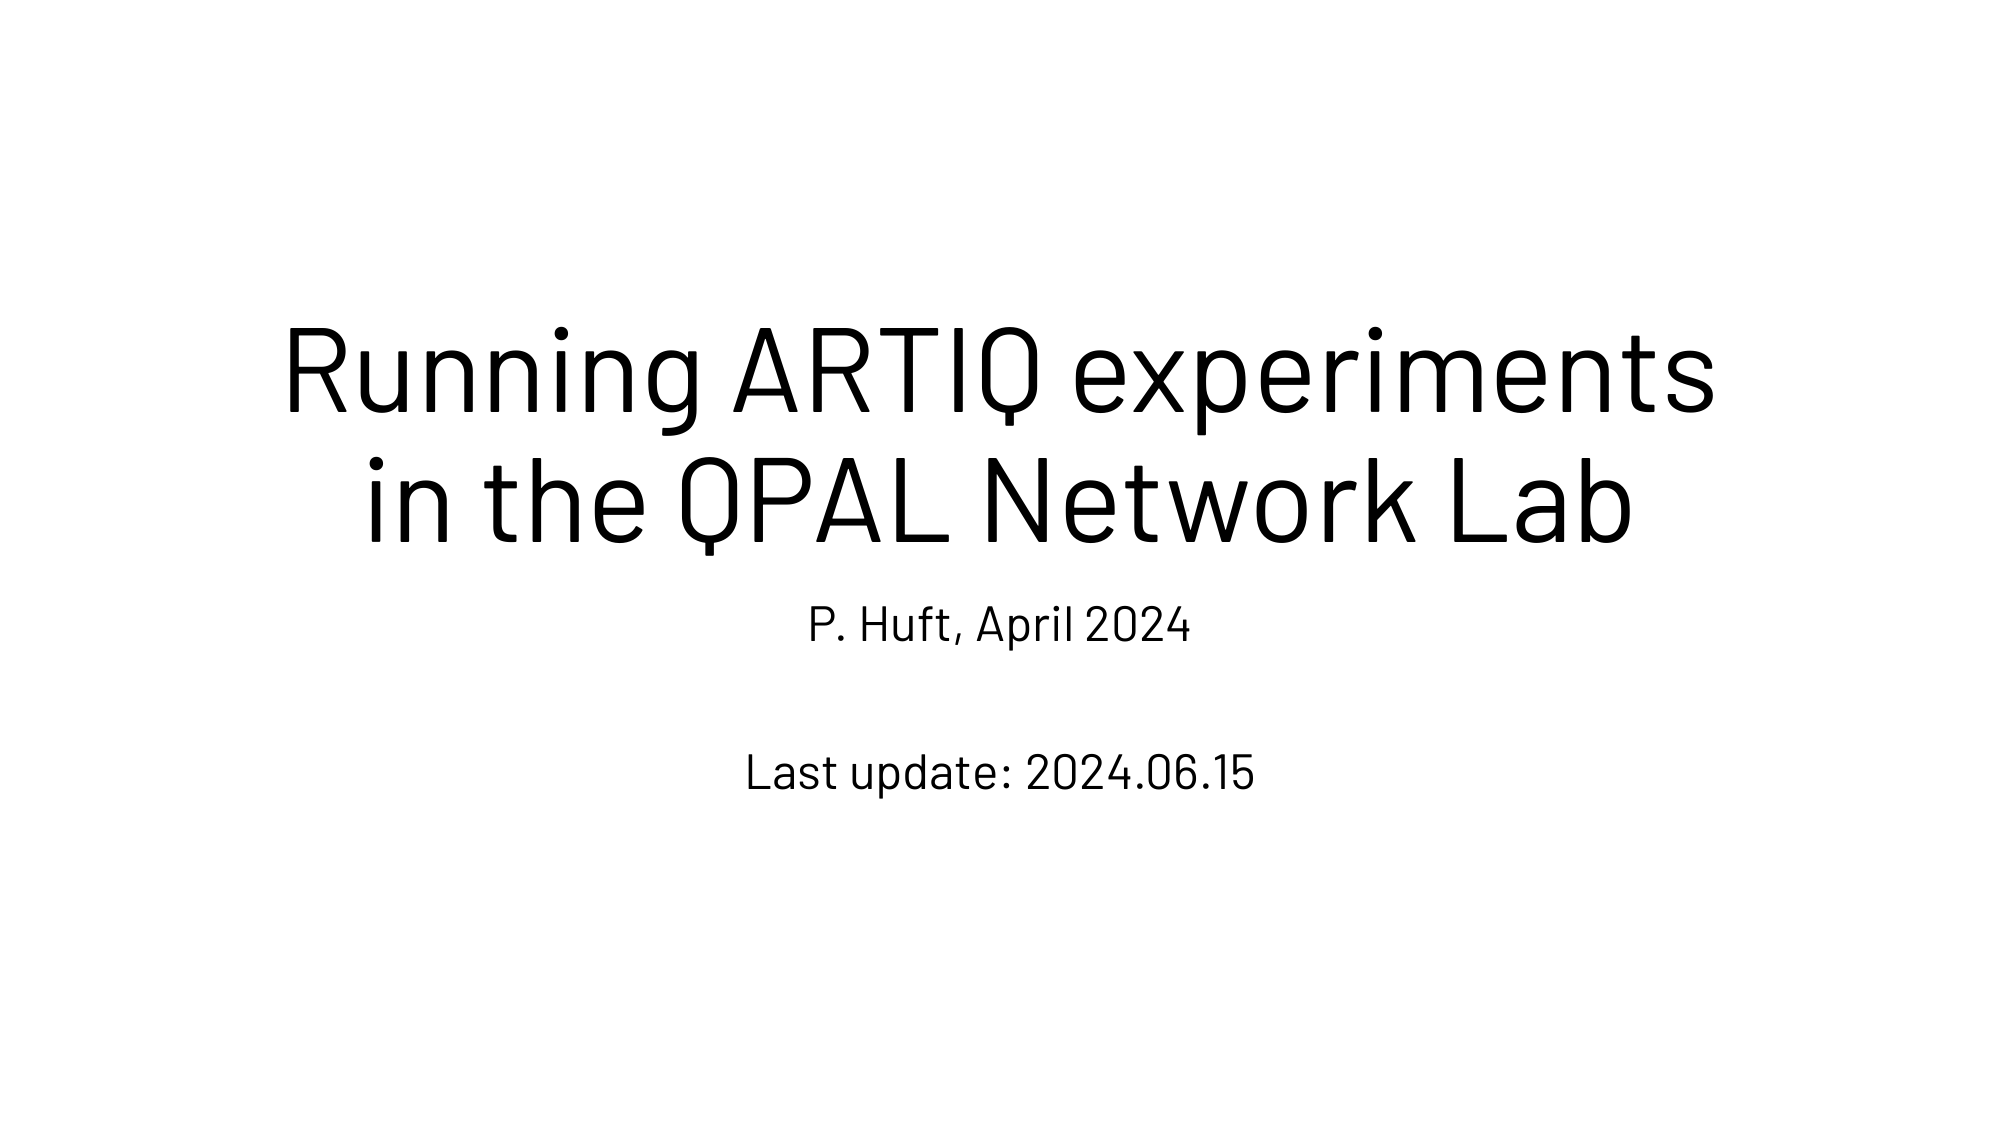

# Running ARTIQ experiments in the QPAL Network Lab
P. Huft, April 2024

Last update: 2024.06.15